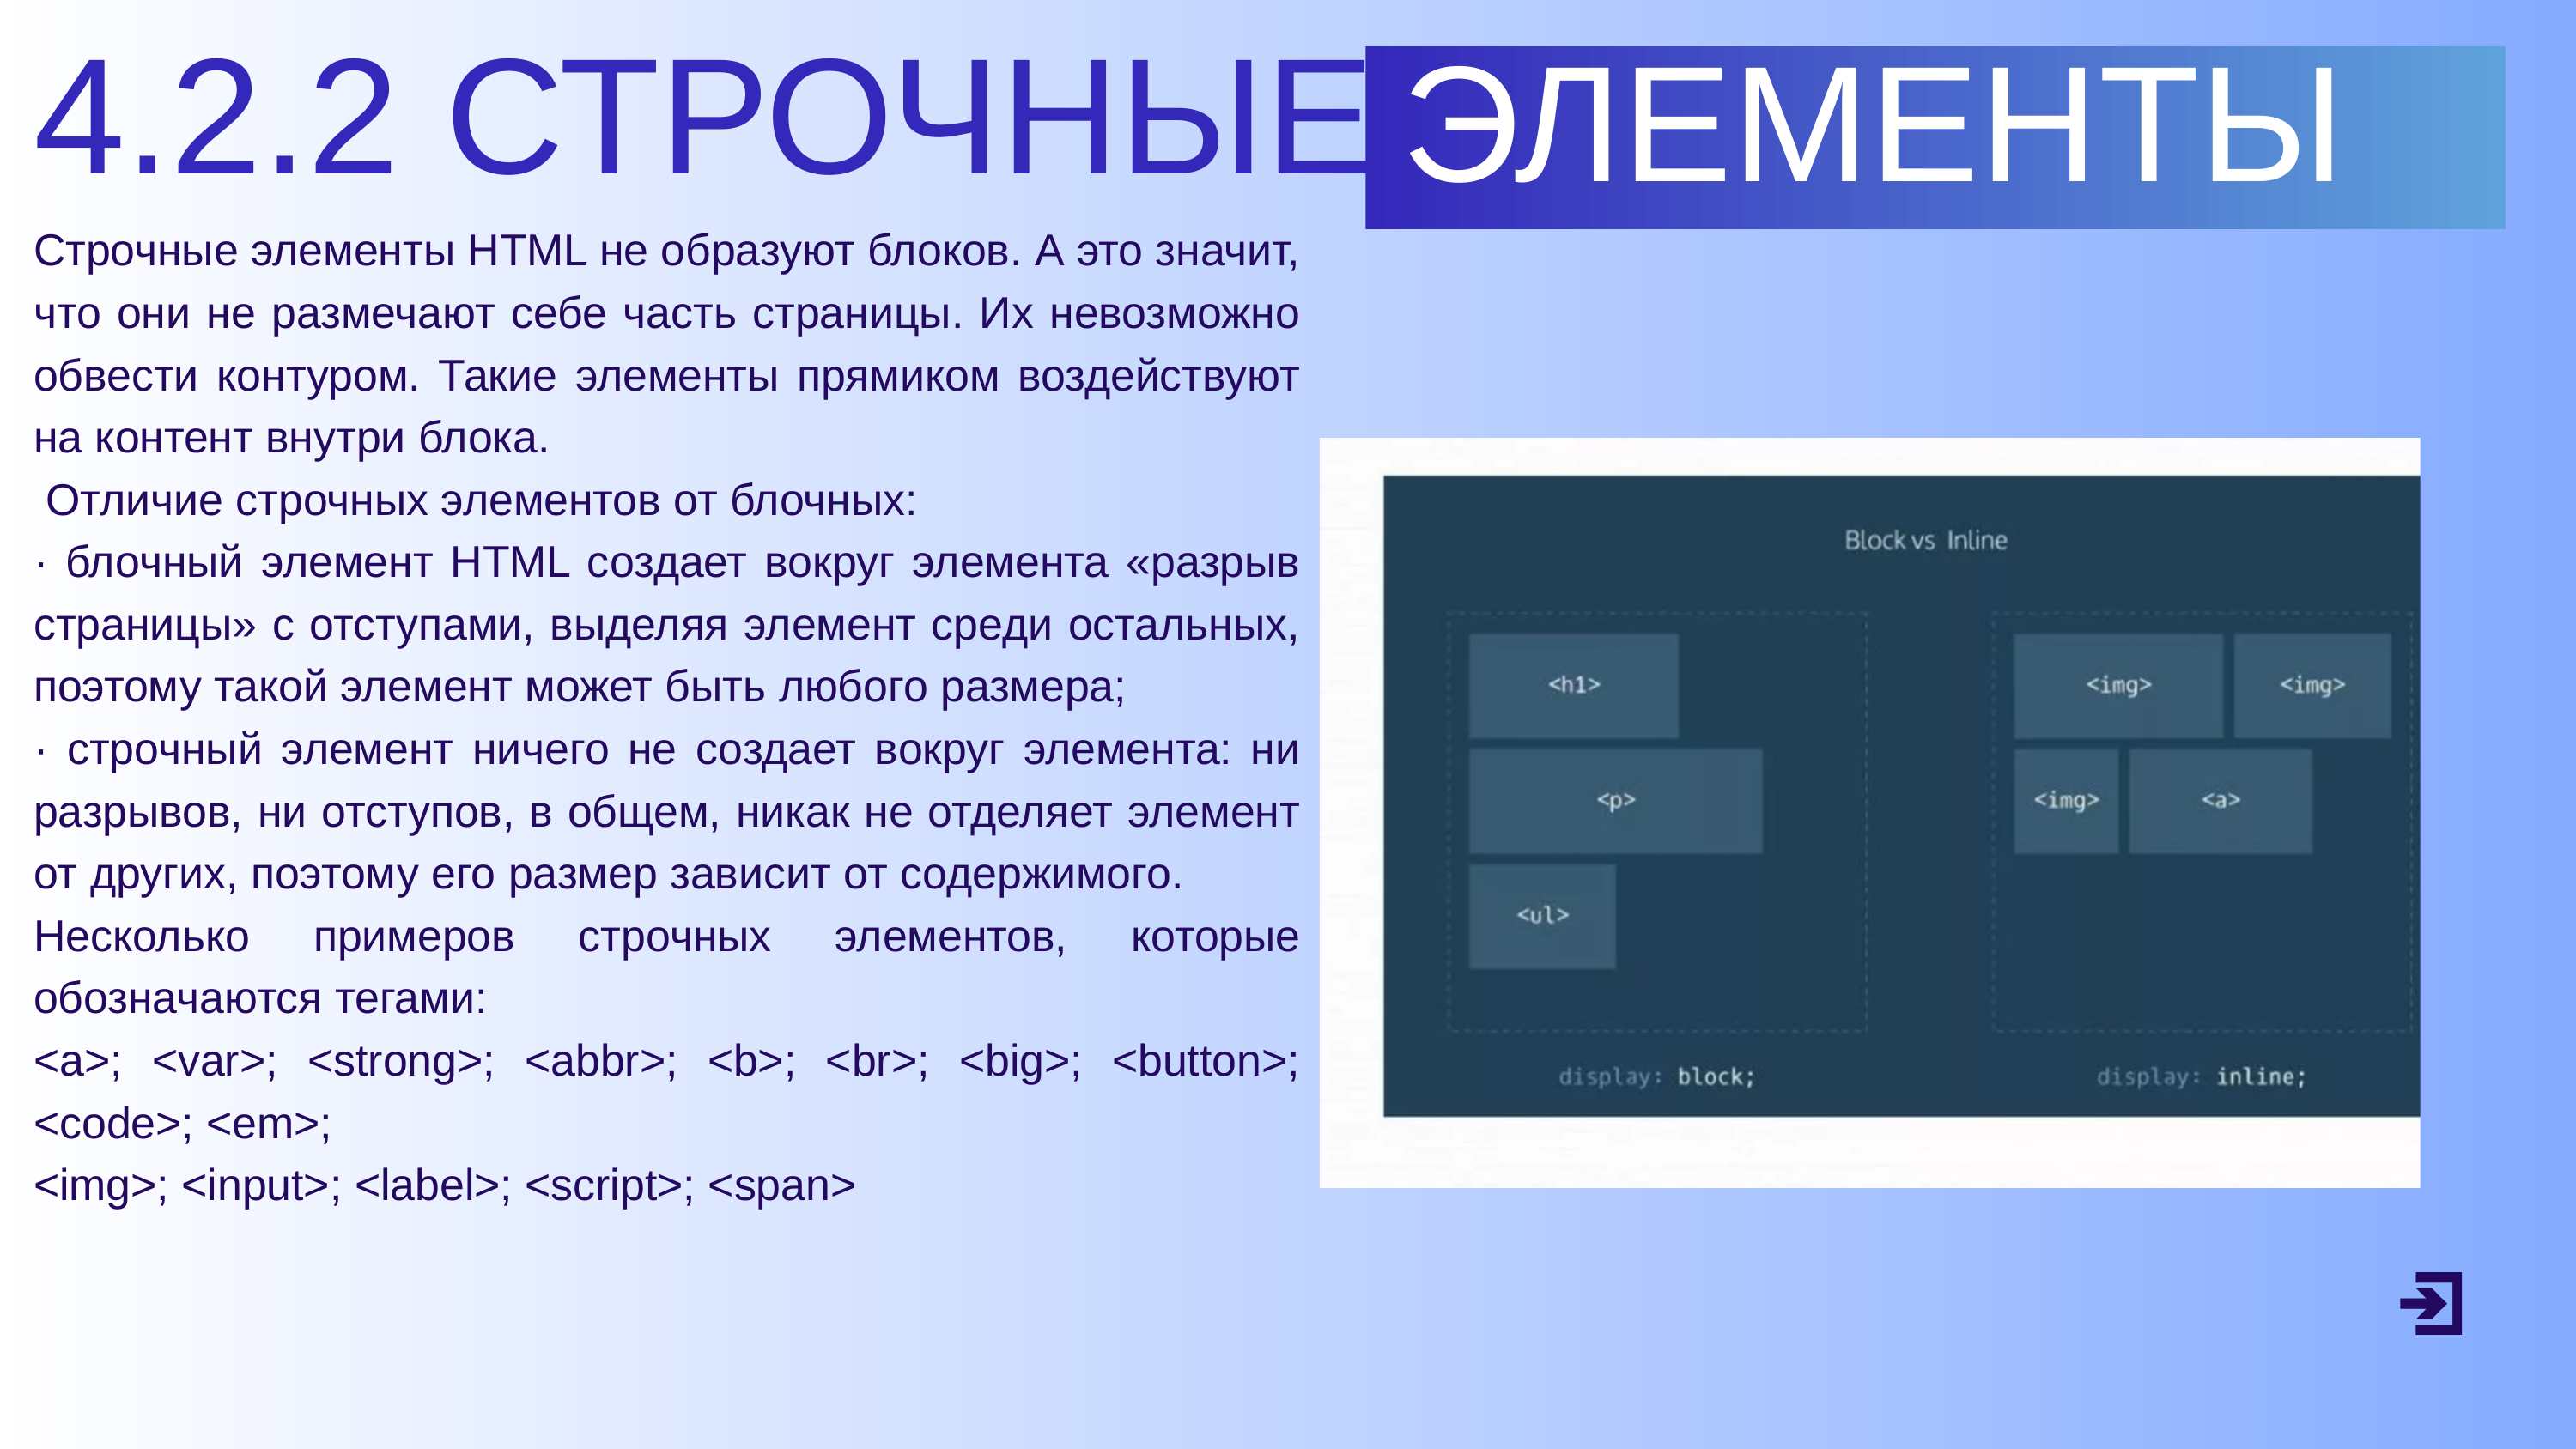

4.2.2 СТРОЧНЫЕ

ЭЛЕМЕНТЫ

Строчные элементы HTML не образуют блоков. А это значит, что они не размечают себе часть страницы. Их невозможно обвести контуром. Такие элементы прямиком воздействуют на контент внутри блока.
 Отличие строчных элементов от блочных:
· блочный элемент HTML создает вокруг элемента «разрыв страницы» с отступами, выделяя элемент среди остальных, поэтому такой элемент может быть любого размера;
· строчный элемент ничего не создает вокруг элемента: ни разрывов, ни отступов, в общем, никак не отделяет элемент от других, поэтому его размер зависит от содержимого.
Несколько примеров строчных элементов, которые обозначаются тегами:
<a>; <var>; <strong>; <abbr>; <b>; <br>; <big>; <button>; <code>; <em>;
<img>; <input>; <label>; <script>; <span>